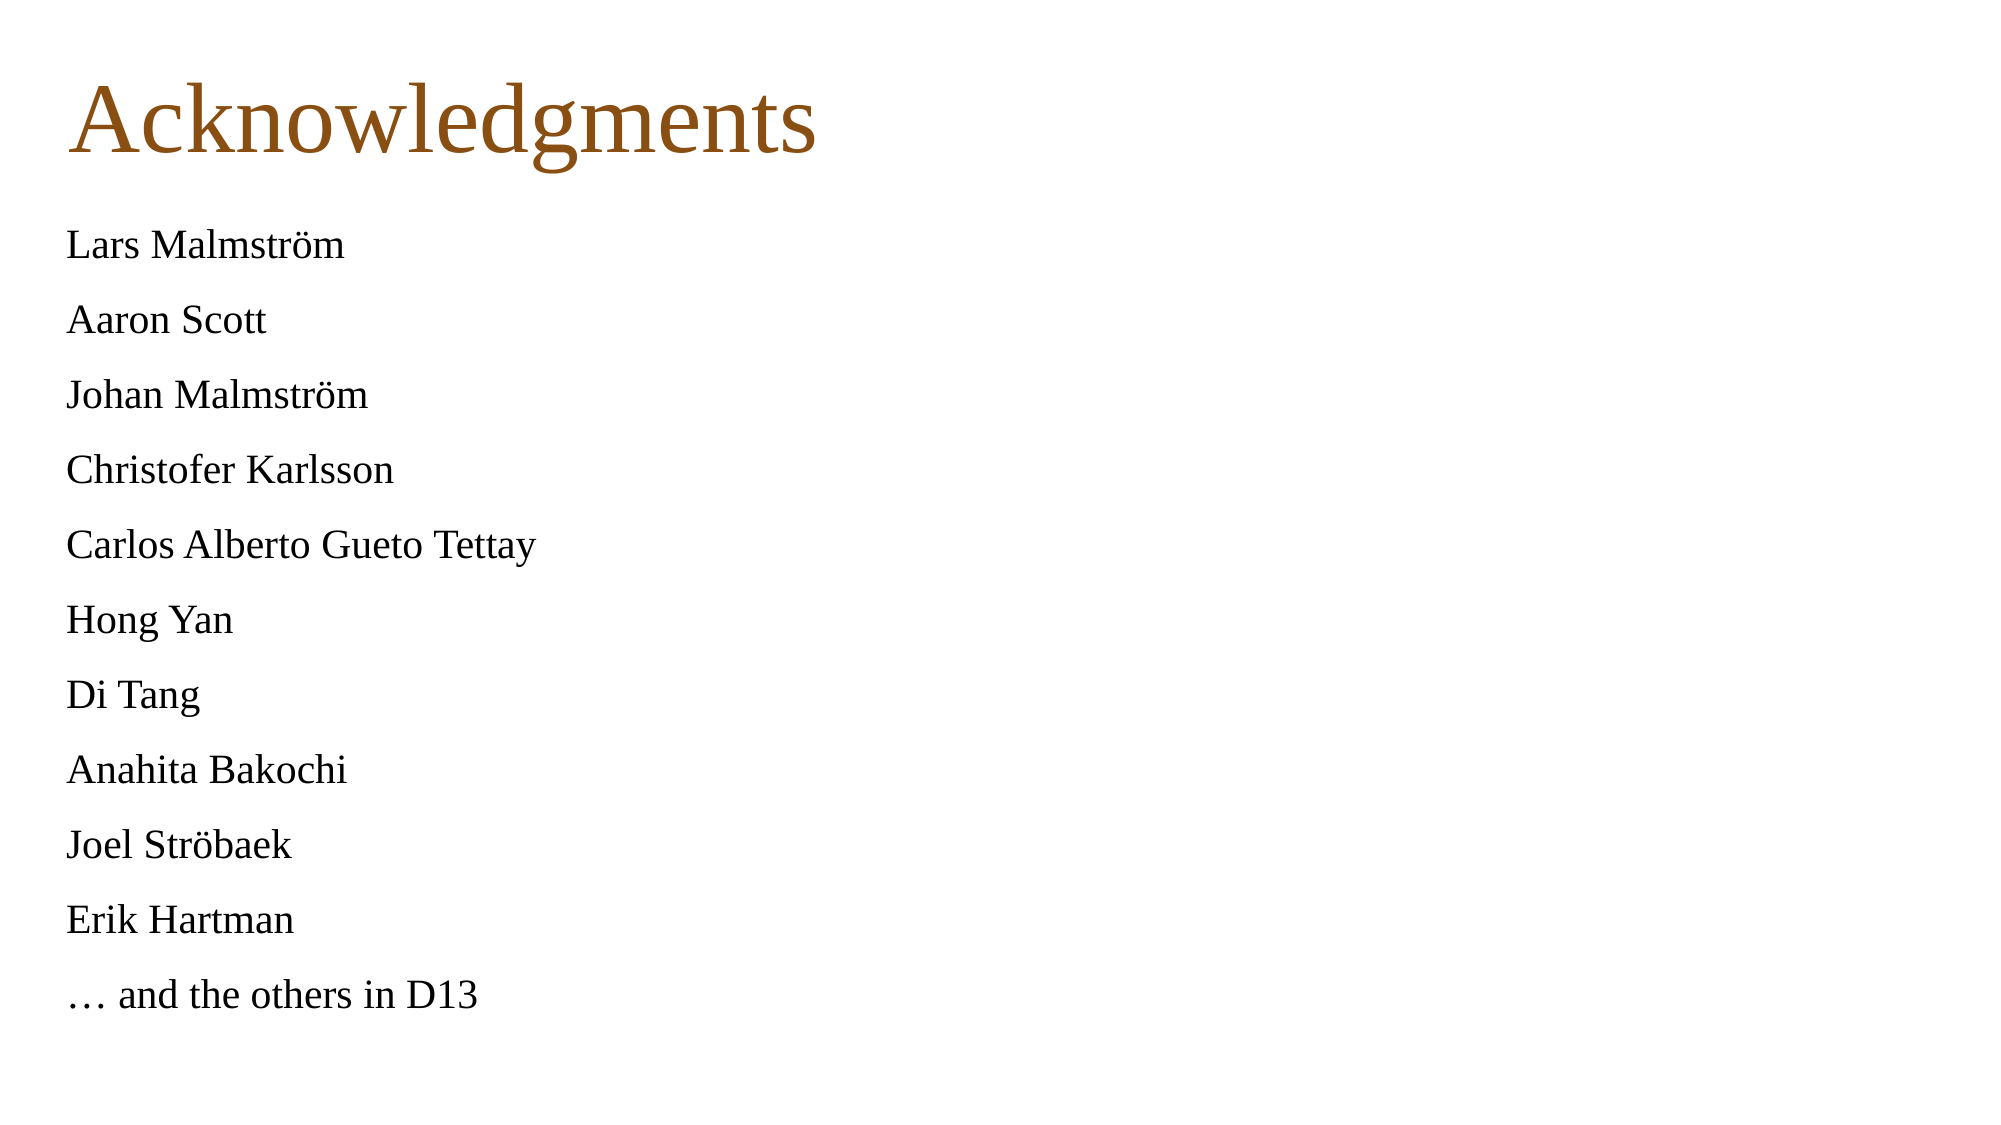

# Acknowledgments
Lars Malmström
Aaron Scott
Johan Malmström
Christofer Karlsson
Carlos Alberto Gueto Tettay
Hong Yan
Di Tang
Anahita Bakochi
Joel Ströbaek
Erik Hartman
… and the others in D13